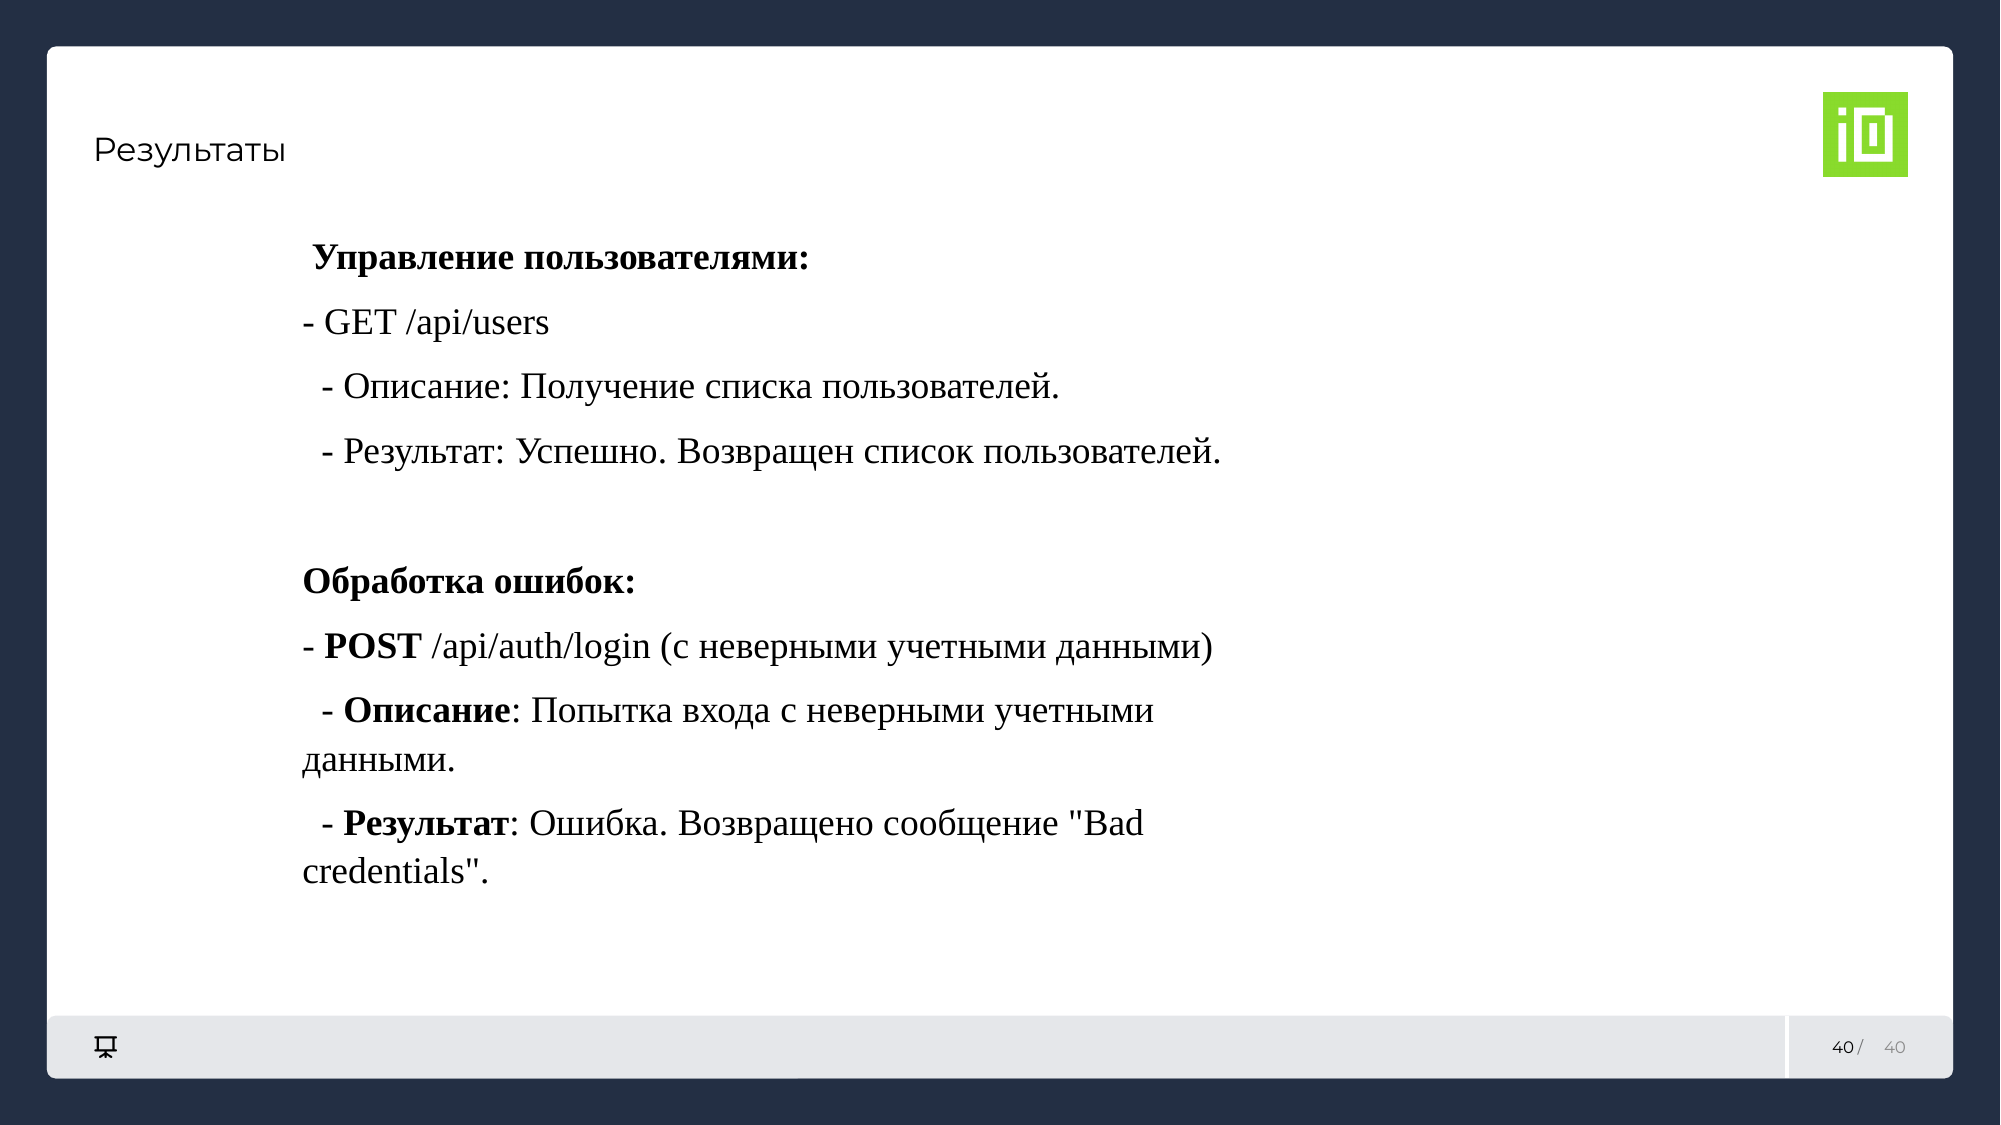

# Результаты
 Управление пользователями:
- GET /api/users
  - Описание: Получение списка пользователей.
  - Результат: Успешно. Возвращен список пользователей.

Обработка ошибок:
- POST /api/auth/login (с неверными учетными данными)
  - Описание: Попытка входа с неверными учетными данными.
  - Результат: Ошибка. Возвращено сообщение "Bad credentials".

40
40